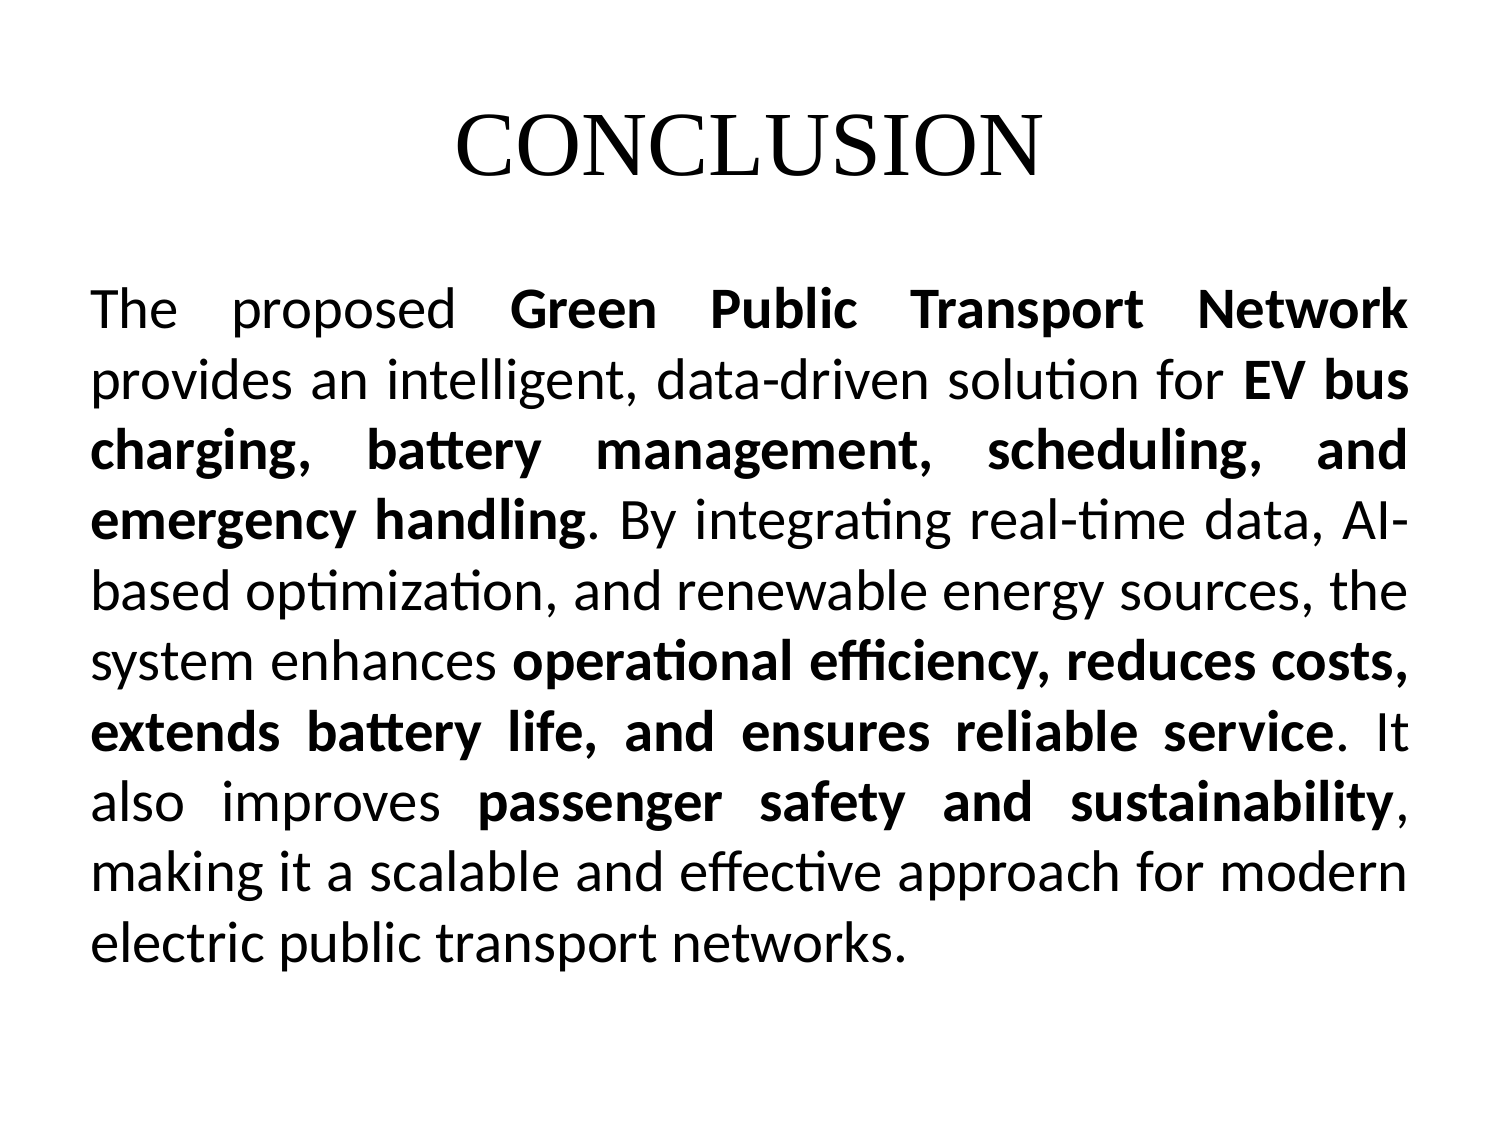

# CONCLUSION
The proposed Green Public Transport Network provides an intelligent, data-driven solution for EV bus charging, battery management, scheduling, and emergency handling. By integrating real-time data, AI-based optimization, and renewable energy sources, the system enhances operational efficiency, reduces costs, extends battery life, and ensures reliable service. It also improves passenger safety and sustainability, making it a scalable and effective approach for modern electric public transport networks.